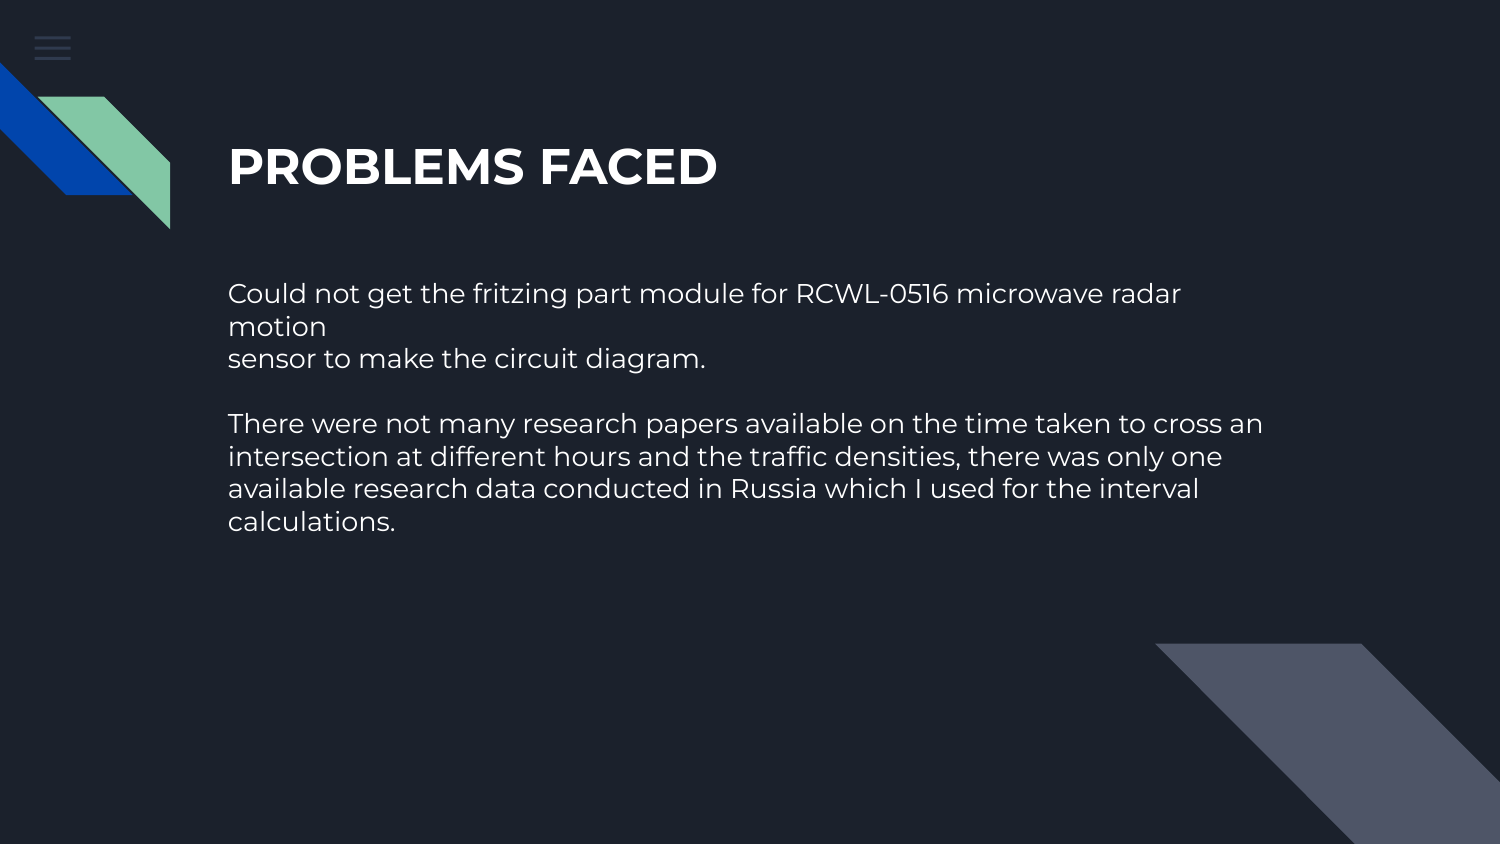

# PROBLEMS FACED Could not get the fritzing part module for RCWL-0516 microwave radar motion sensor to make the circuit diagram. There were not many research papers available on the time taken to cross an intersection at different hours and the traffic densities, there was only one available research data conducted in Russia which I used for the interval calculations.